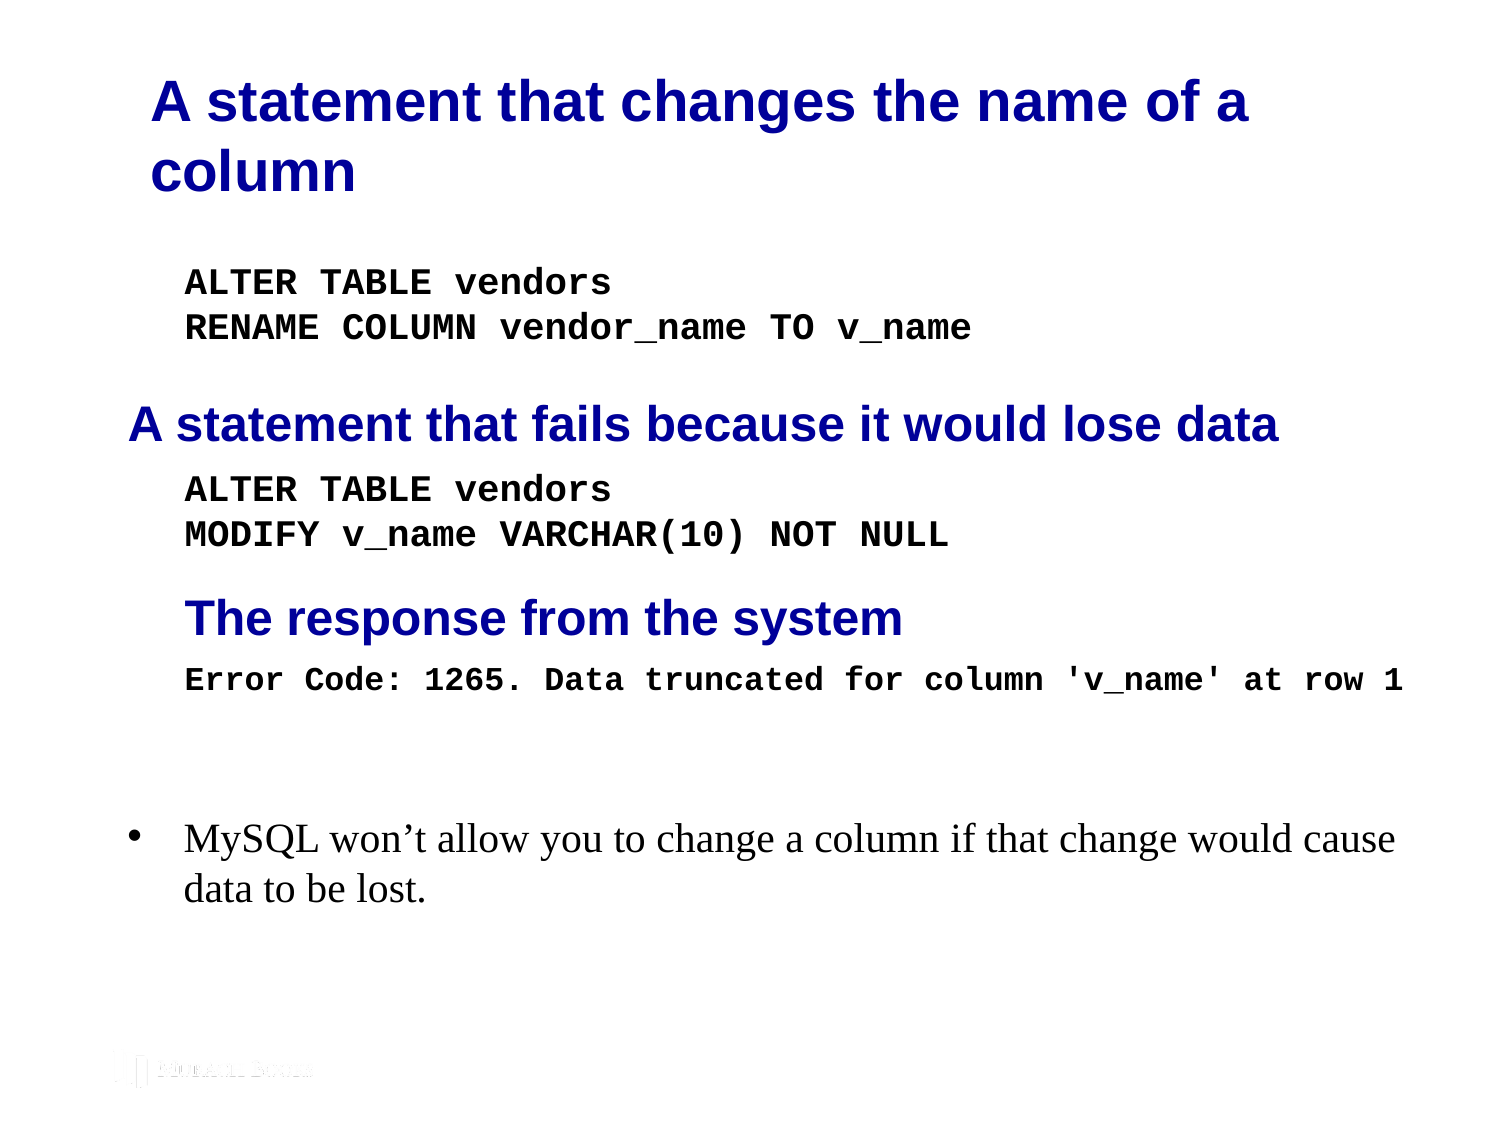

# A statement that changes the name of a column
ALTER TABLE vendors
RENAME COLUMN vendor_name TO v_name
A statement that fails because it would lose data
ALTER TABLE vendors
MODIFY v_name VARCHAR(10) NOT NULL
The response from the system
Error Code: 1265. Data truncated for column 'v_name' at row 1

MySQL won’t allow you to change a column if that change would cause data to be lost.
© 2019, Mike Murach & Associates, Inc.
Murach’s MySQL 3rd Edition

C11, Slide 82